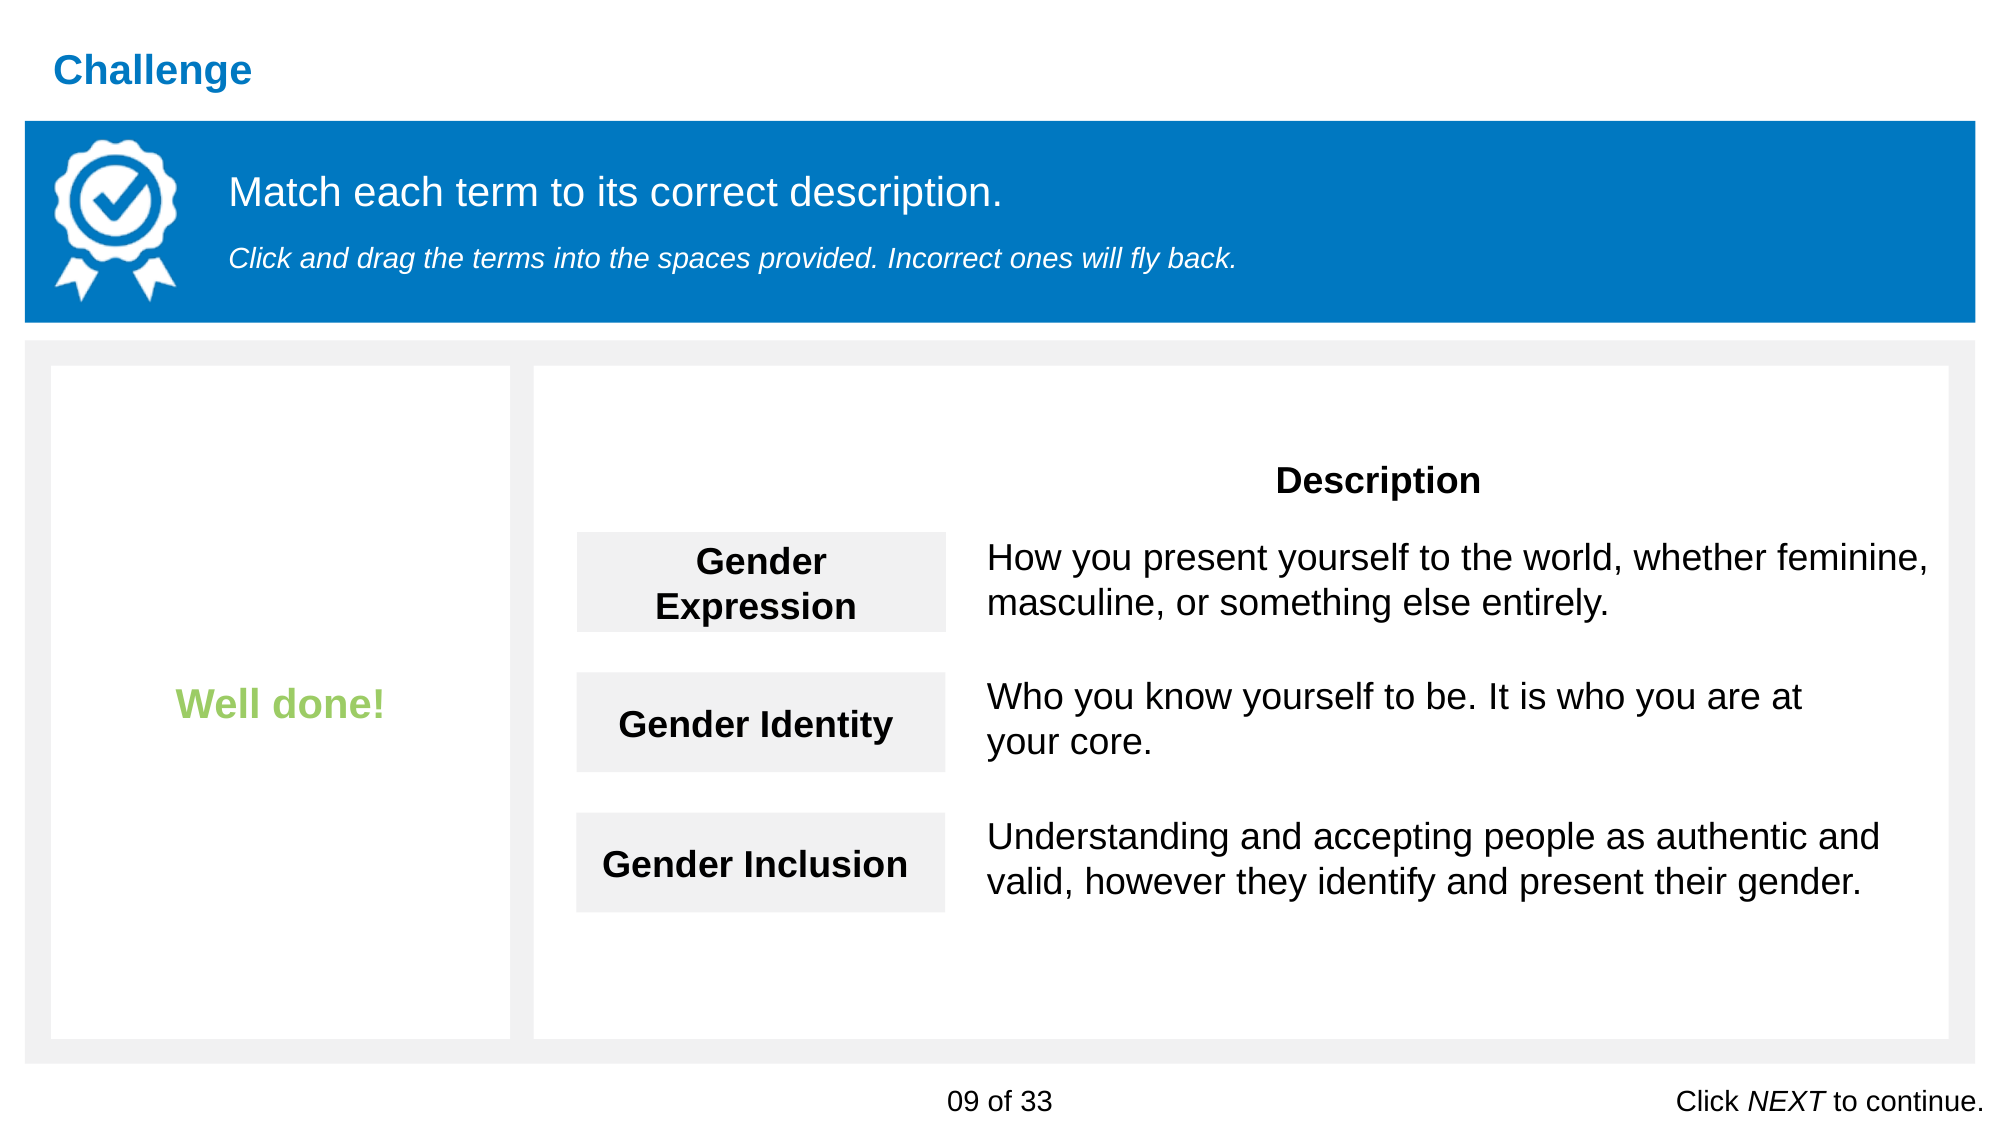

# Challenge
Add AS
Match each term to its correct description.
Click and drag the terms into the spaces provided. Incorrect ones will fly back.

Description
How you present yourself to the world, whether feminine, masculine, or something else entirely.
Gender Expression
Who you know yourself to be. It is who you are at
your core.
Well done!
Gender Identity
Understanding and accepting people as authentic and valid, however they identify and present their gender.
Gender Inclusion
09 of 33
Click NEXT to continue.